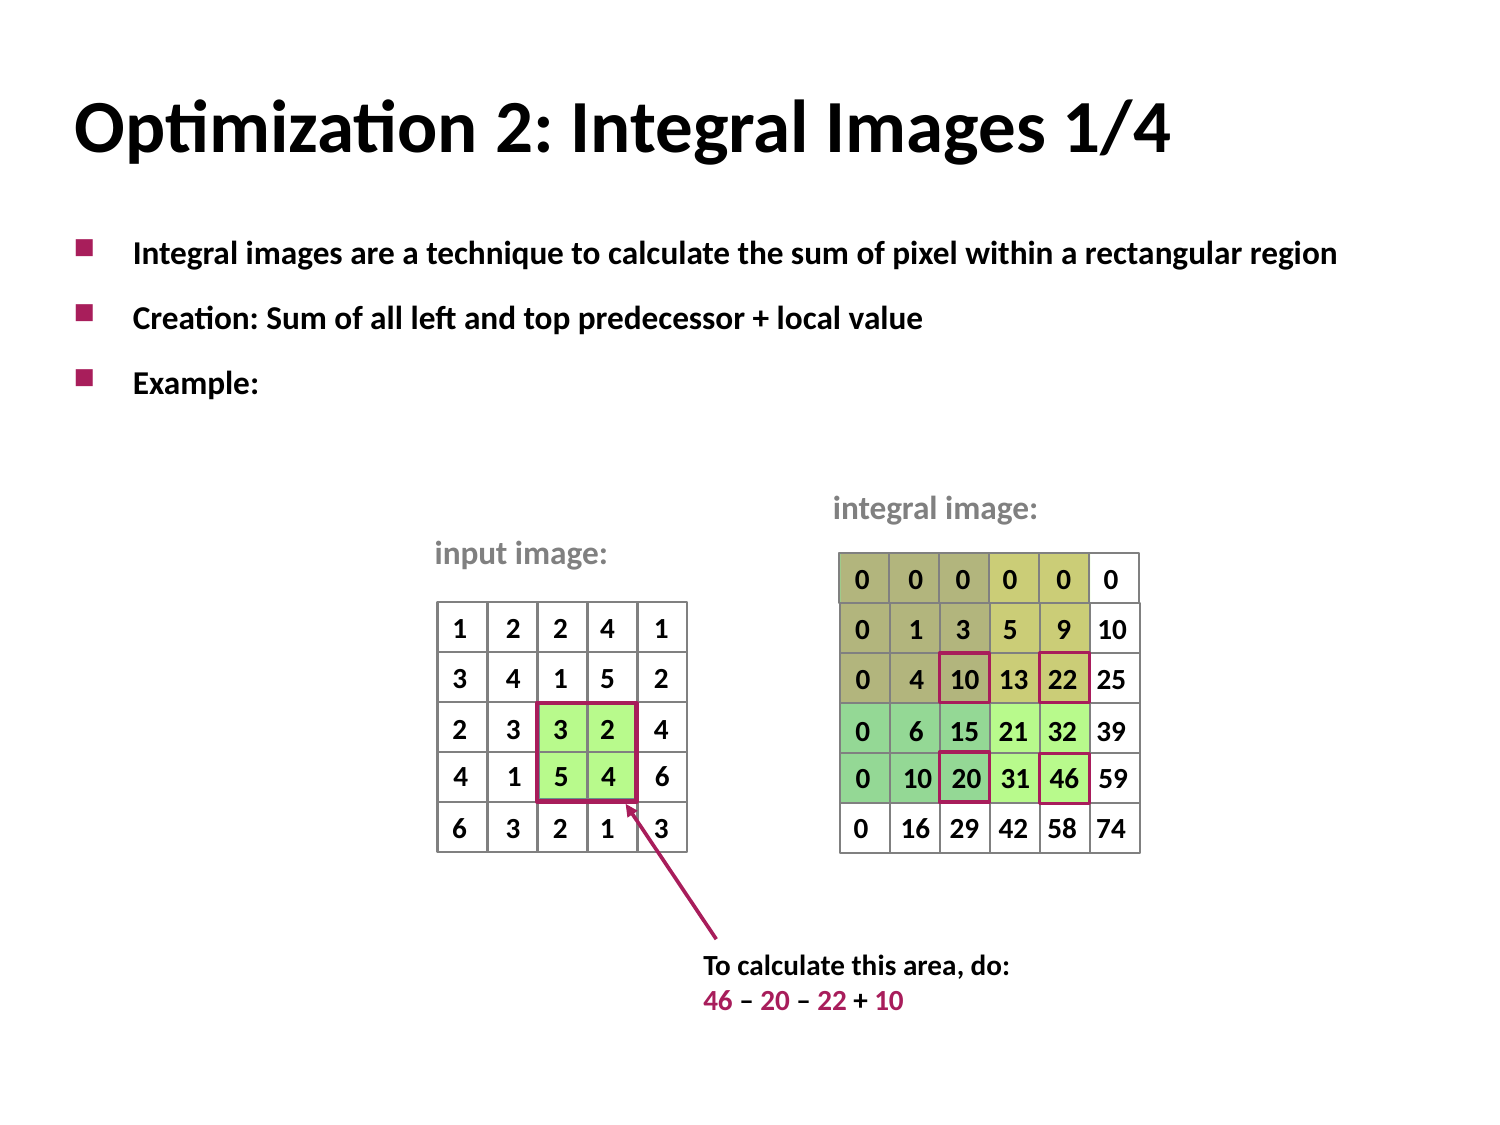

# Optimization 2: Integral Images 1/4
Integral images are a technique to calculate the sum of pixel within a rectangular region
Creation: Sum of all left and top predecessor + local value
Example:
integral image:
input image:

0      0     0     0      0     0

1      2     2     4      1

0      1     3     5      9    10

3      4     1     5      2

0      4    10   13   22   25

2      3     3     2      4

0      6    15   21   32   39
4      1     5     4      6
0     10   20   31   46   59

6      3     2     1      3
0     16   29   42   58   74

To calculate this area, do:
46 – 20 – 22 + 10